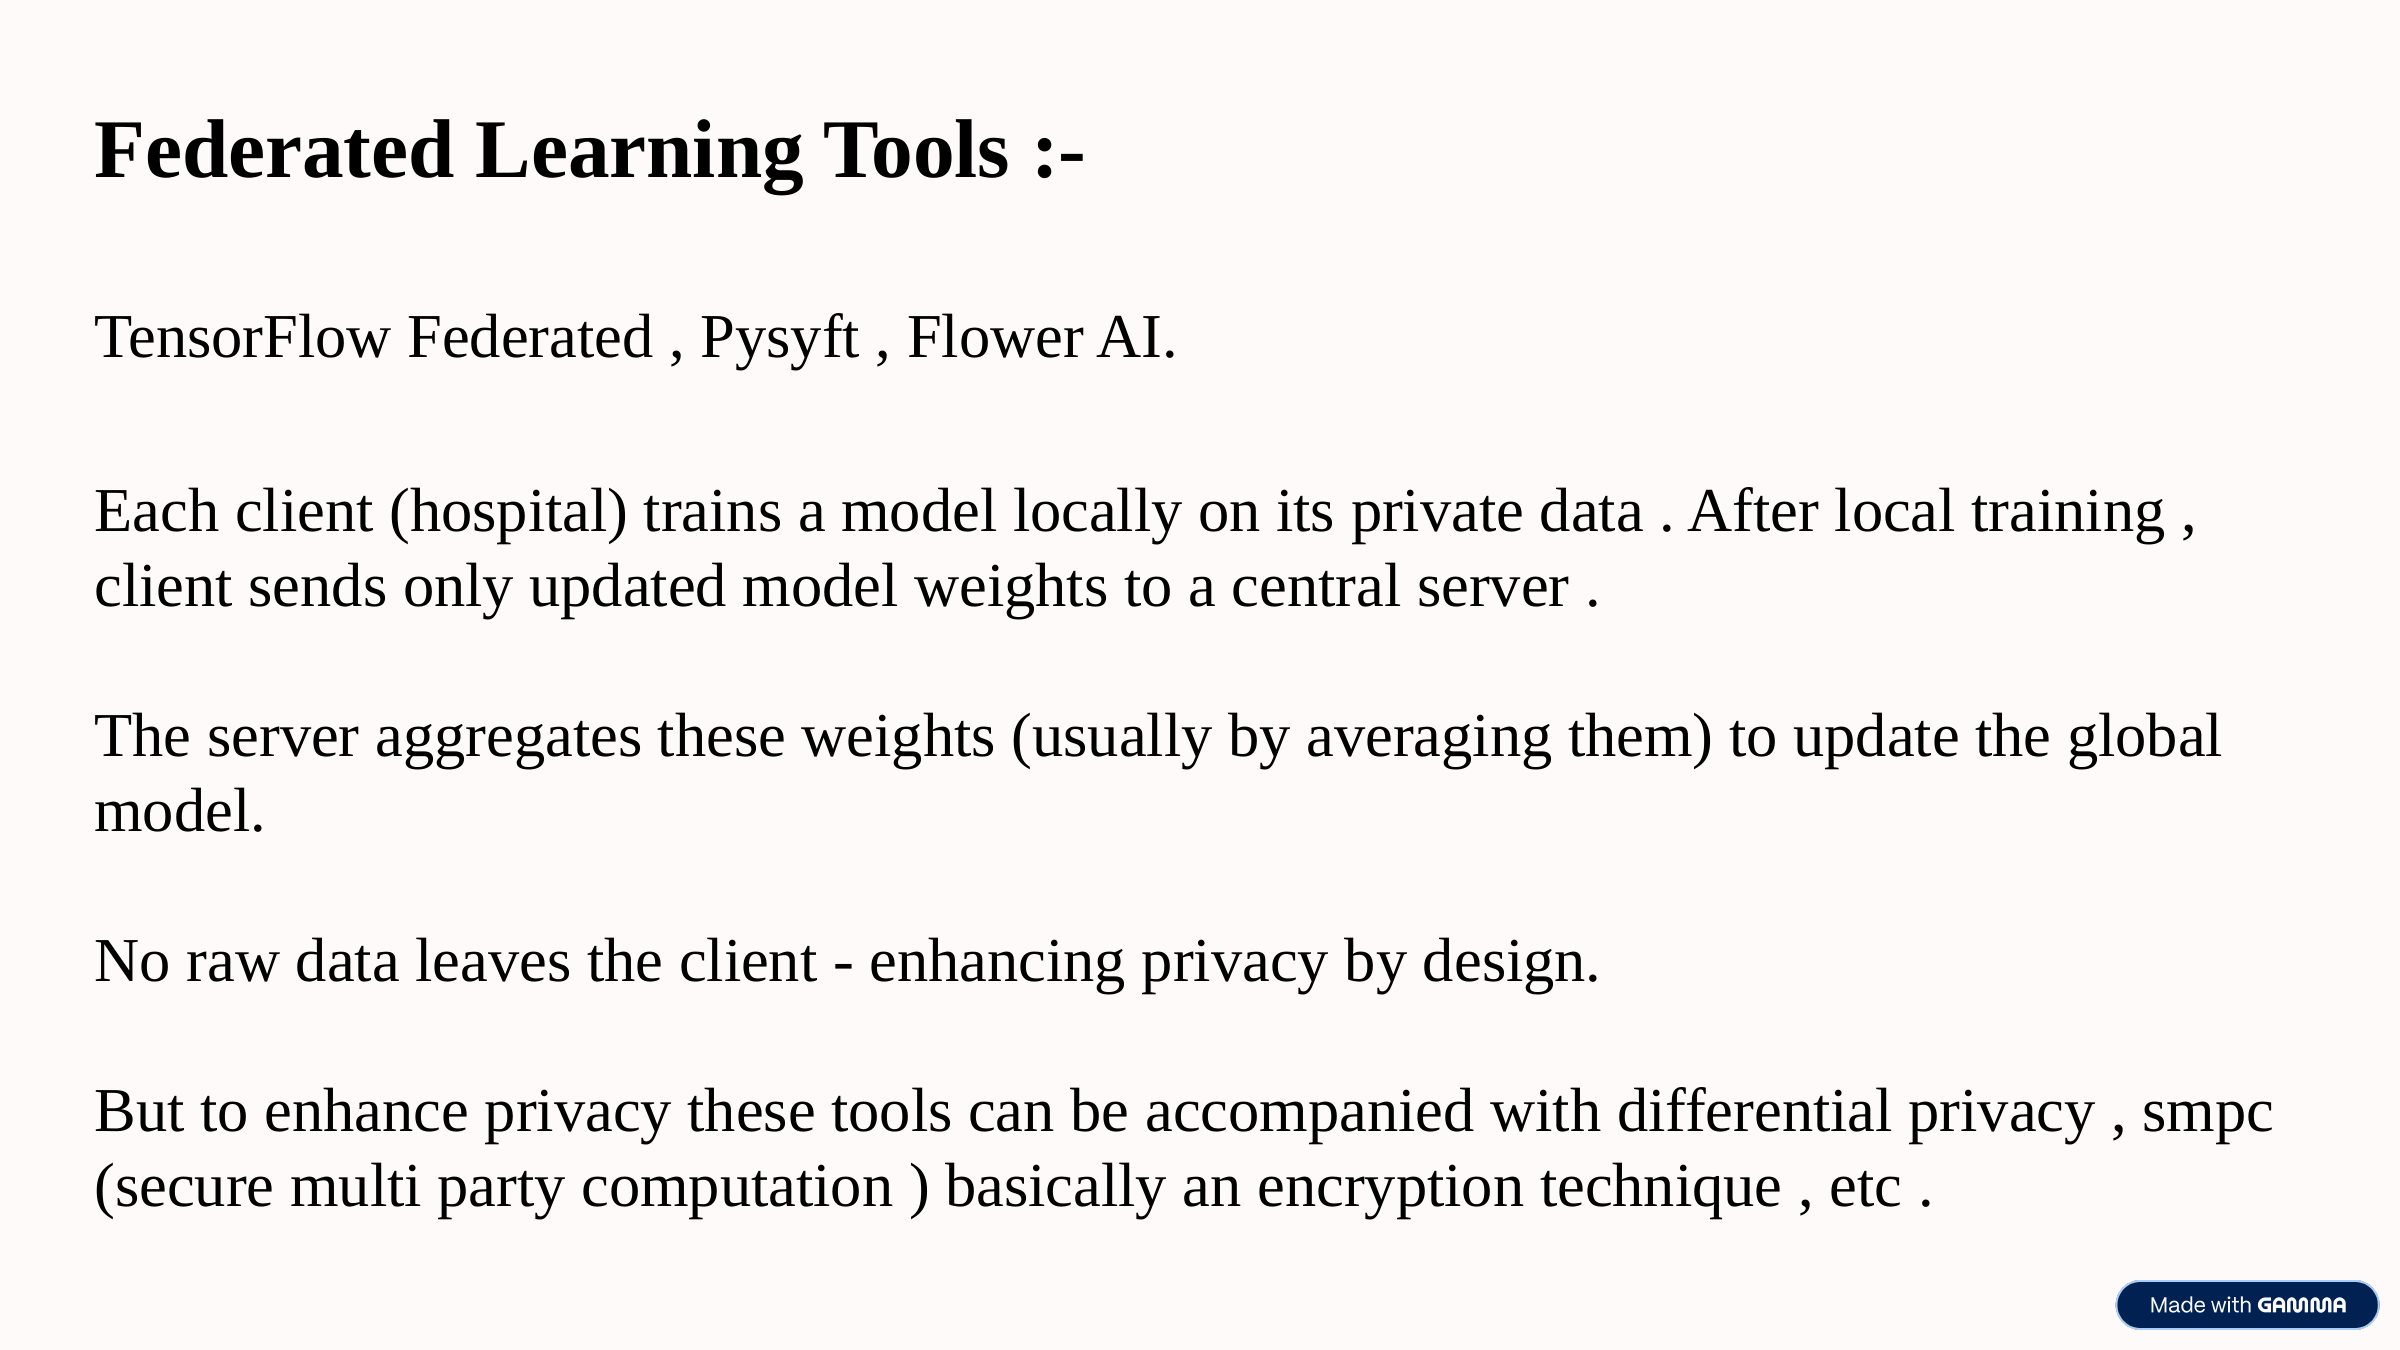

Federated Learning Tools :-

TensorFlow Federated , Pysyft , Flower AI.

Each client (hospital) trains a model locally on its private data . After local training , client sends only updated model weights to a central server .

The server aggregates these weights (usually by averaging them) to update the global model.

No raw data leaves the client - enhancing privacy by design.

But to enhance privacy these tools can be accompanied with differential privacy , smpc
(secure multi party computation ) basically an encryption technique , etc .